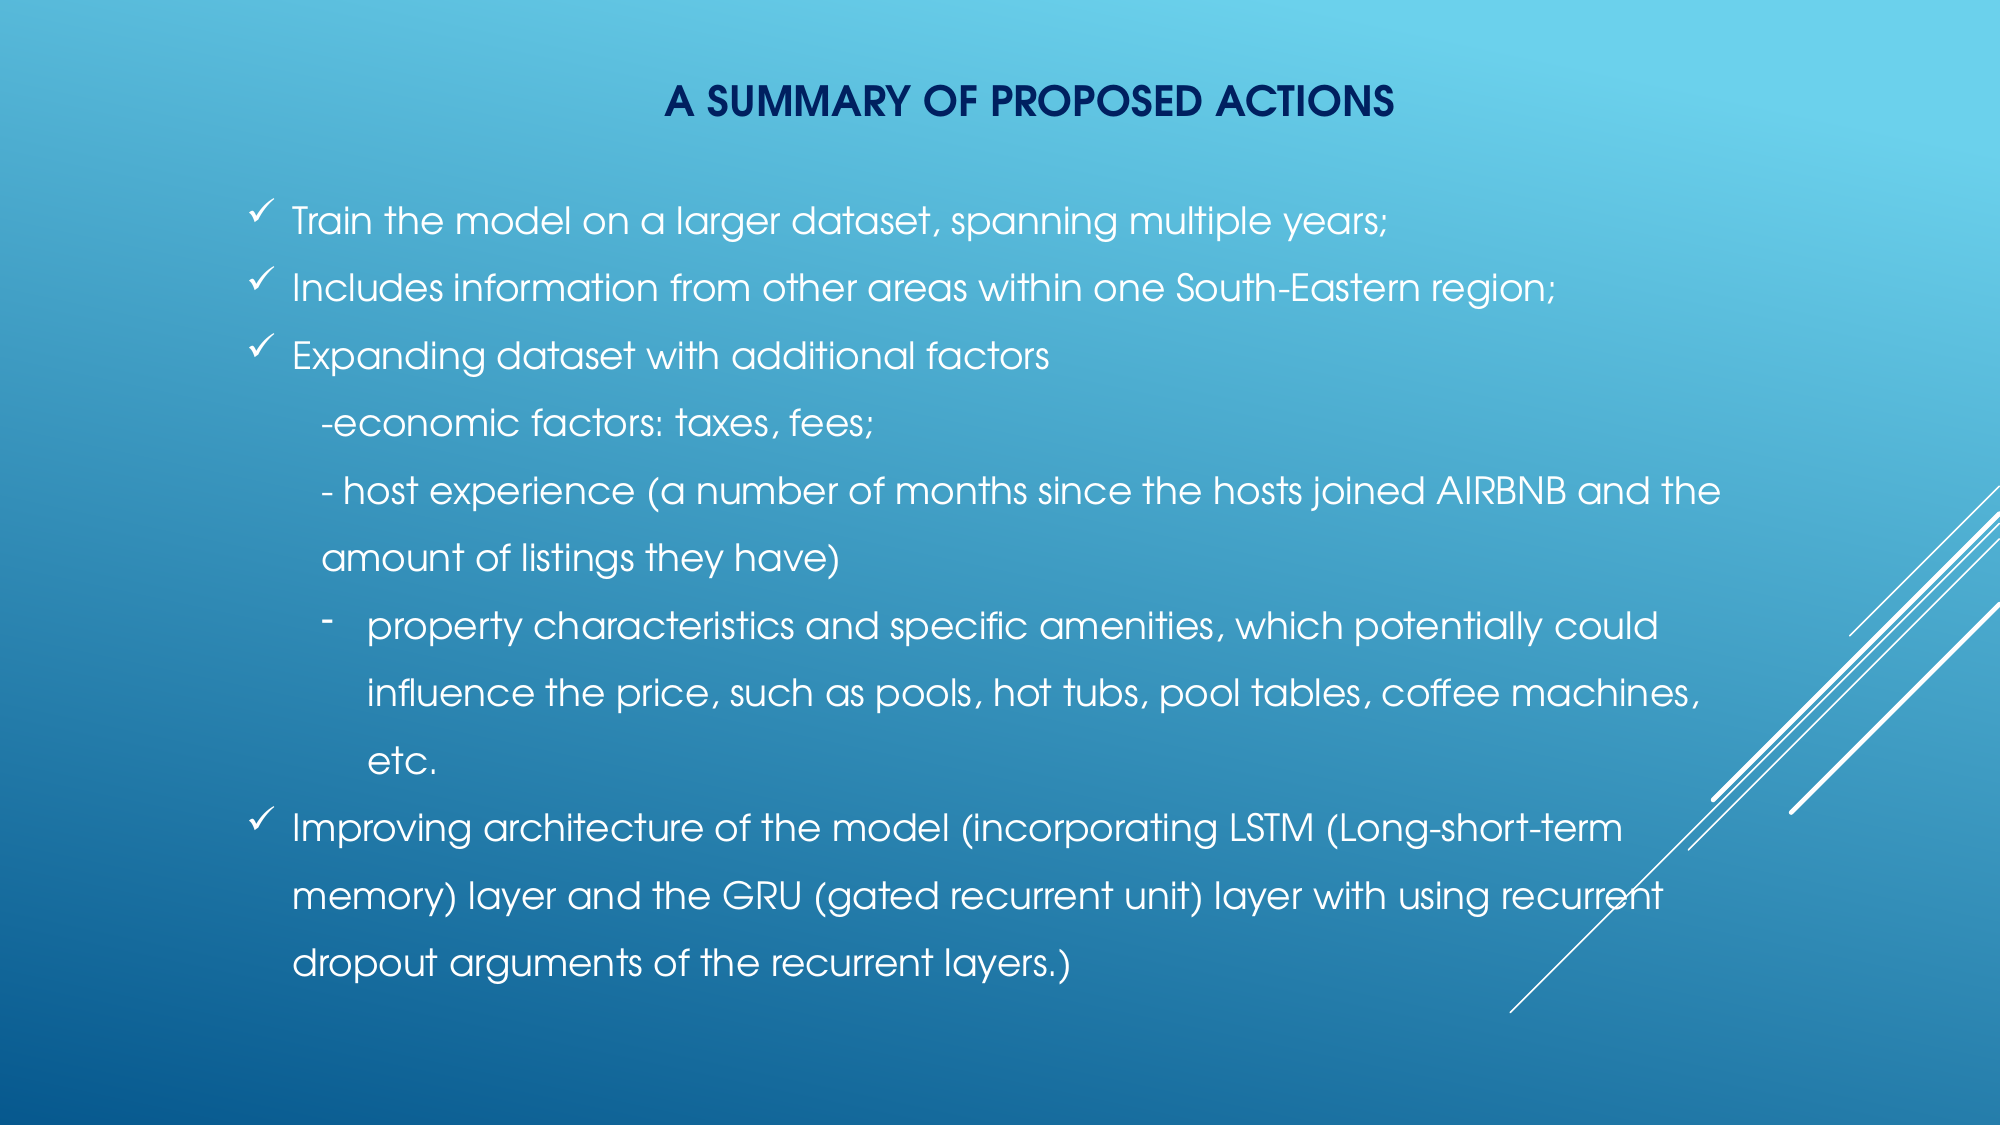

# A SUMMARY OF PROPOSED ACTIONS
Train the model on a larger dataset, spanning multiple years;
Includes information from other areas within one South-Eastern region;
Expanding dataset with additional factors
-economic factors: taxes, fees;
- host experience (a number of months since the hosts joined AIRBNB and the amount of listings they have)
property characteristics and specific amenities, which potentially could influence the price, such as pools, hot tubs, pool tables, coffee machines, etc.
Improving architecture of the model (incorporating LSTM (Long-short-term memory) layer and the GRU (gated recurrent unit) layer with using recurrent dropout arguments of the recurrent layers.)